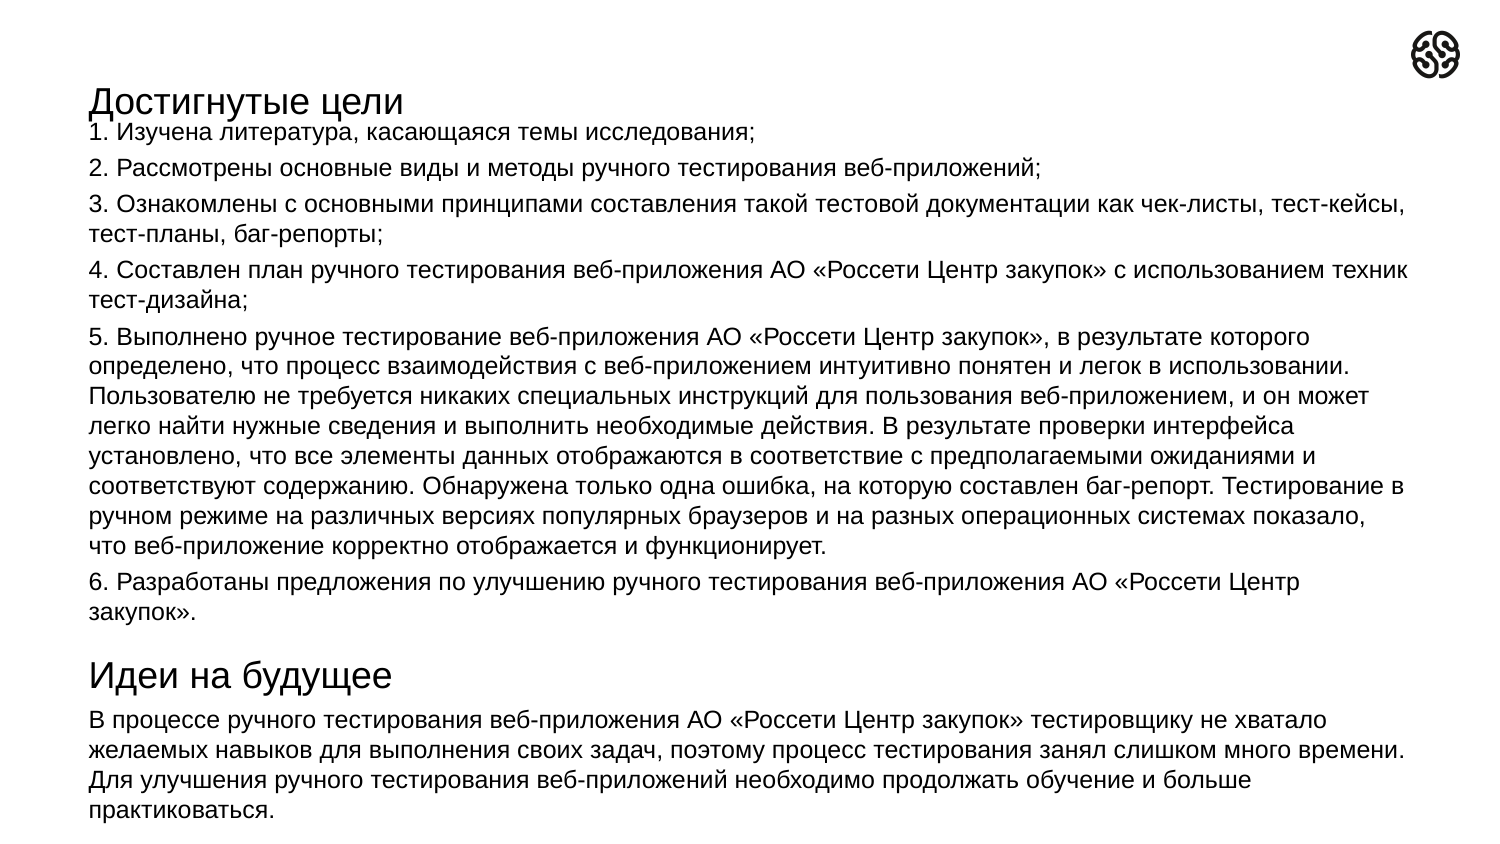

# Достигнутые цели
1. Изучена литература, касающаяся темы исследования;
2. Рассмотрены основные виды и методы ручного тестирования веб-приложений;
3. Ознакомлены с основными принципами составления такой тестовой документации как чек-листы, тест-кейсы, тест-планы, баг-репорты;
4. Составлен план ручного тестирования веб-приложения АО «Россети Центр закупок» с использованием техник тест-дизайна;
5. Выполнено ручное тестирование веб-приложения АО «Россети Центр закупок», в результате которого определено, что процесс взаимодействия с веб-приложением интуитивно понятен и легок в использовании. Пользователю не требуется никаких специальных инструкций для пользования веб-приложением, и он может легко найти нужные сведения и выполнить необходимые действия. В результате проверки интерфейса установлено, что все элементы данных отображаются в соответствие с предполагаемыми ожиданиями и соответствуют содержанию. Обнаружена только одна ошибка, на которую составлен баг-репорт. Тестирование в ручном режиме на различных версиях популярных браузеров и на разных операционных системах показало, что веб-приложение корректно отображается и функционирует.
6. Разработаны предложения по улучшению ручного тестирования веб-приложения АО «Россети Центр закупок».

Идеи на будущее
В процессе ручного тестирования веб-приложения АО «Россети Центр закупок» тестировщику не хватало желаемых навыков для выполнения своих задач, поэтому процесс тестирования занял слишком много времени. Для улучшения ручного тестирования веб-приложений необходимо продолжать обучение и больше практиковаться.